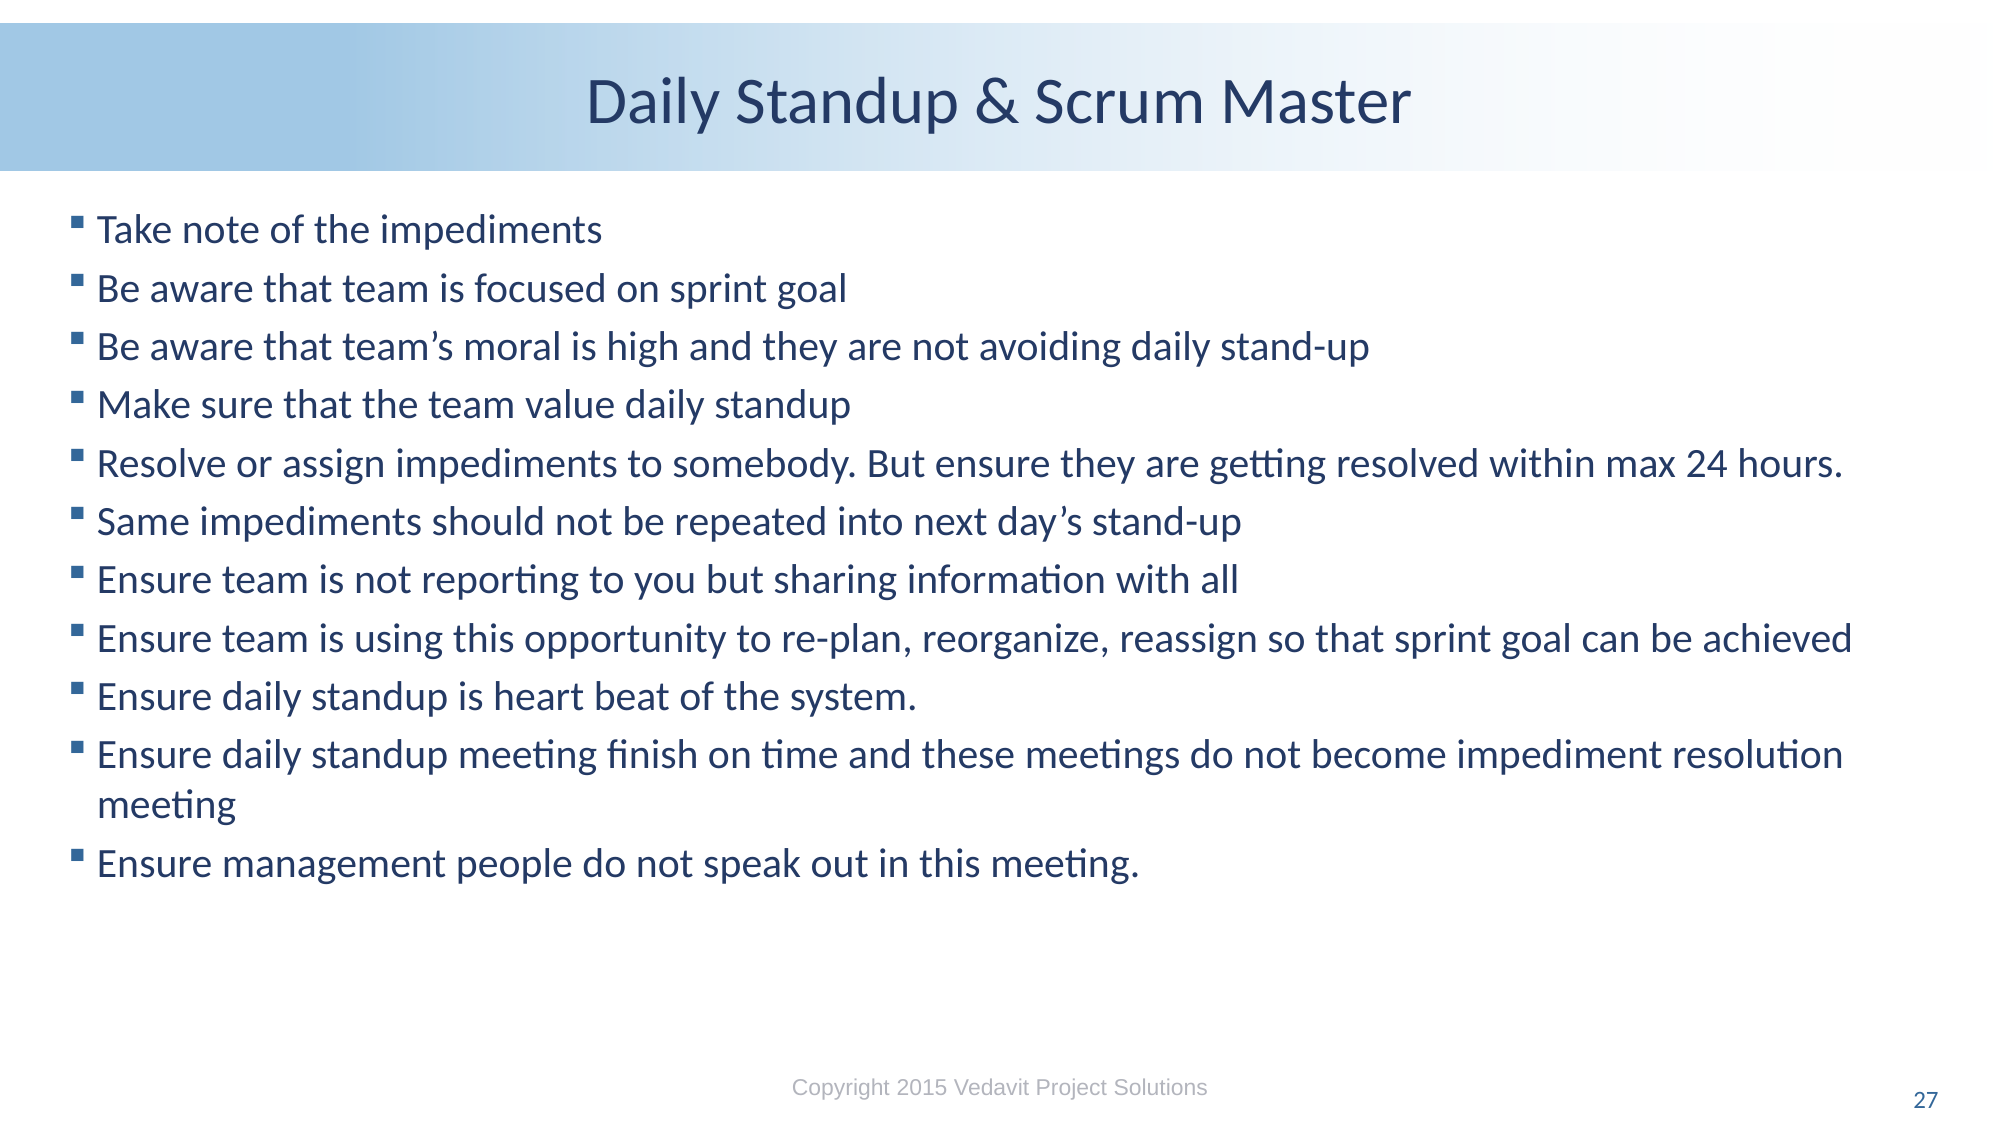

# Daily Standup & Scrum Master
Take note of the impediments
Be aware that team is focused on sprint goal
Be aware that team’s moral is high and they are not avoiding daily stand-up
Make sure that the team value daily standup
Resolve or assign impediments to somebody. But ensure they are getting resolved within max 24 hours.
Same impediments should not be repeated into next day’s stand-up
Ensure team is not reporting to you but sharing information with all
Ensure team is using this opportunity to re-plan, reorganize, reassign so that sprint goal can be achieved
Ensure daily standup is heart beat of the system.
Ensure daily standup meeting finish on time and these meetings do not become impediment resolution meeting
Ensure management people do not speak out in this meeting.

Copyright 2015 Vedavit Project Solutions
27